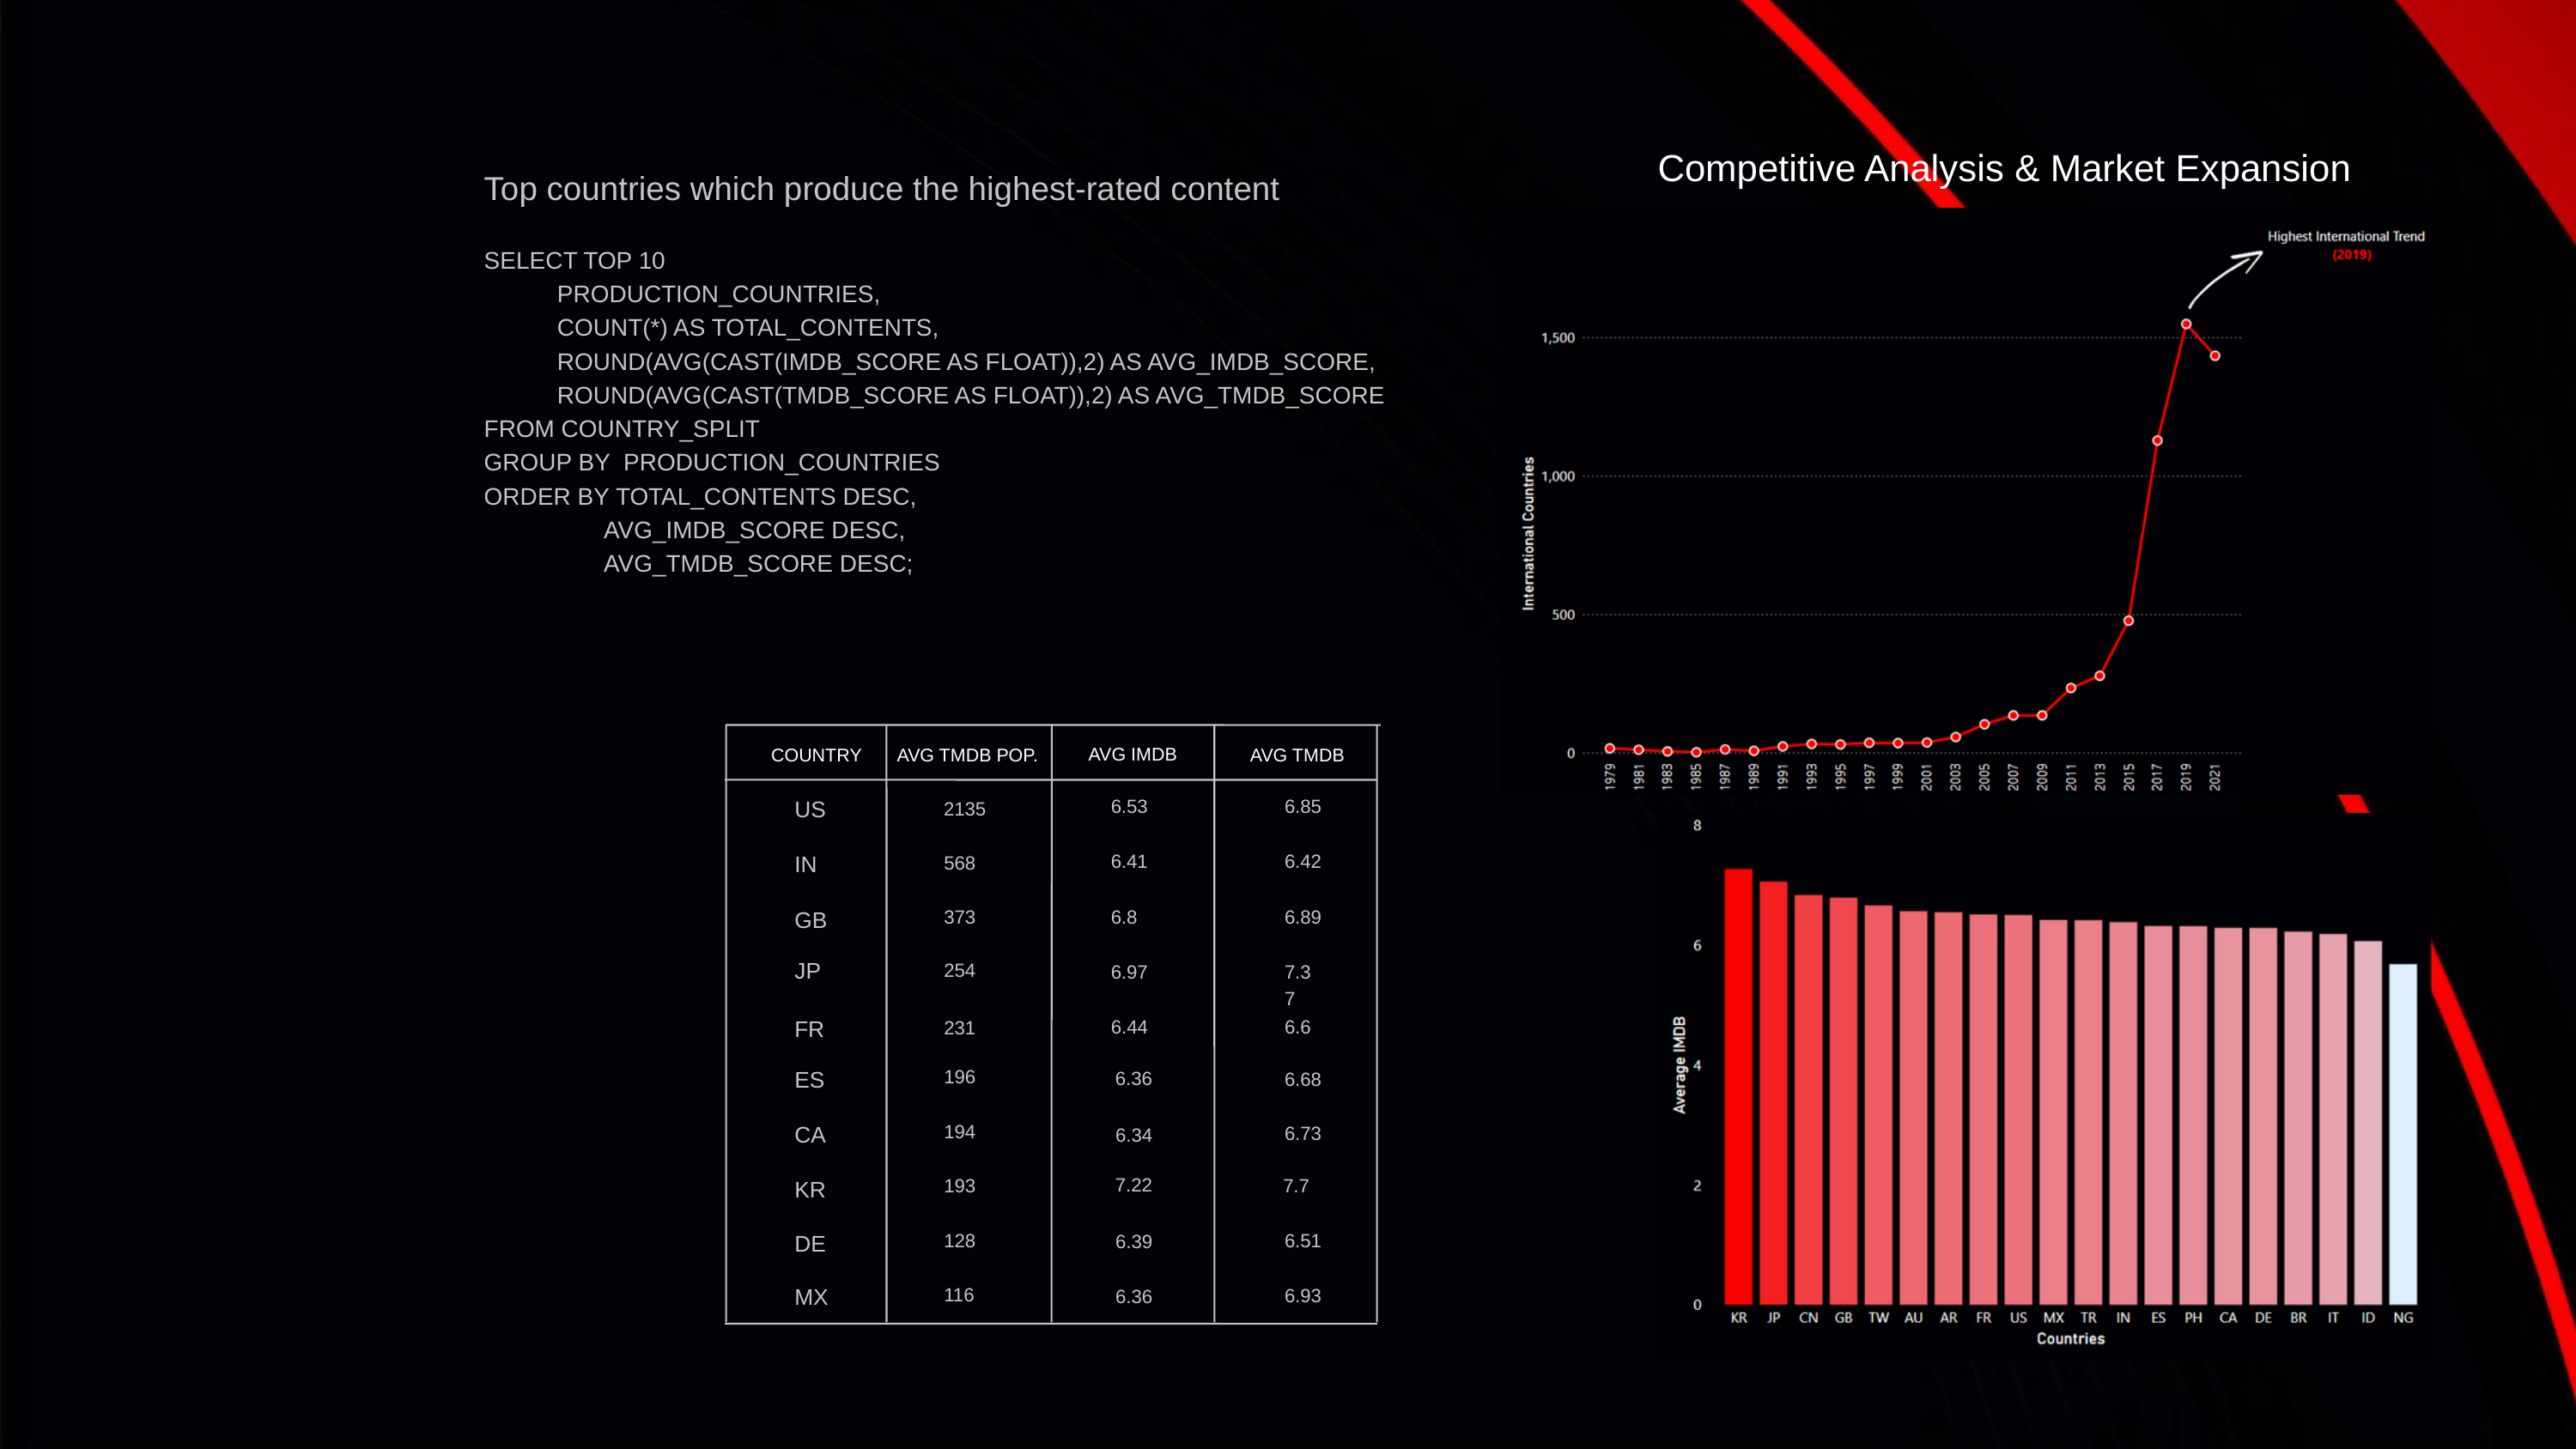

Competitive Analysis & Market Expansion
Top countries which produce the highest-rated content

SELECT TOP 10
           PRODUCTION_COUNTRIES,
           COUNT(*) AS TOTAL_CONTENTS,
           ROUND(AVG(CAST(IMDB_SCORE AS FLOAT)),2) AS AVG_IMDB_SCORE,
           ROUND(AVG(CAST(TMDB_SCORE AS FLOAT)),2) AS AVG_TMDB_SCORE
FROM COUNTRY_SPLIT
GROUP BY  PRODUCTION_COUNTRIES
ORDER BY TOTAL_CONTENTS DESC,
                  AVG_IMDB_SCORE DESC,
                  AVG_TMDB_SCORE DESC;

AVG IMDB
COUNTRY
AVG TMDB POP.
AVG TMDB

US
6.53
6.85
2135
IN
6.41
6.42
568
GB
373
6.8
6.89
JP
254
6.97
7.37
FR
6.44
6.6
231
ES
196
6.36
6.68
CA
194
6.73
6.34
7.22
7.7
KR
193
DE
128
6.51
6.39
MX
116
6.93
6.36